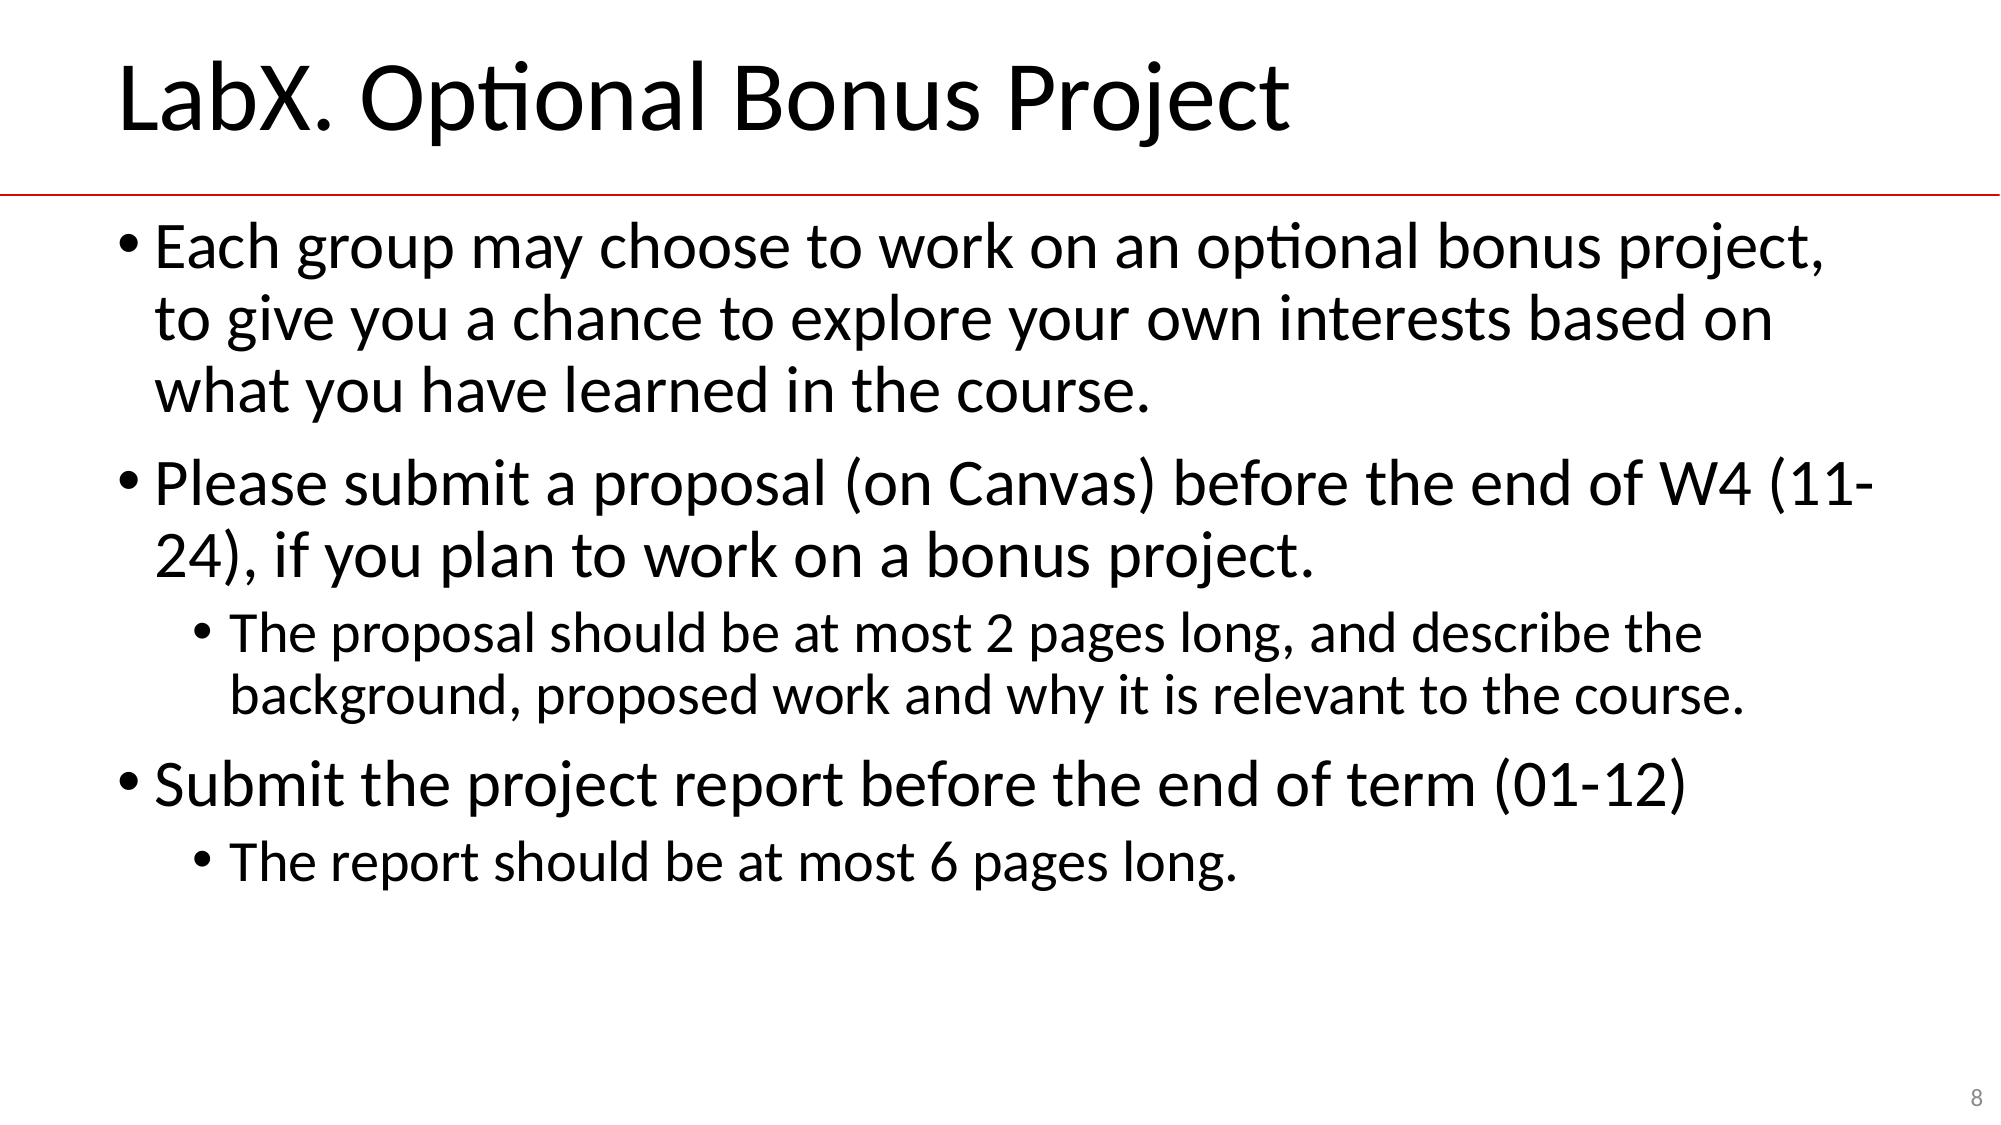

# LabX. Optional Bonus Project
Each group may choose to work on an optional bonus project, to give you a chance to explore your own interests based on what you have learned in the course.
Please submit a proposal (on Canvas) before the end of W4 (11-24), if you plan to work on a bonus project.
The proposal should be at most 2 pages long, and describe the background, proposed work and why it is relevant to the course.
Submit the project report before the end of term (01-12)
The report should be at most 6 pages long.
8